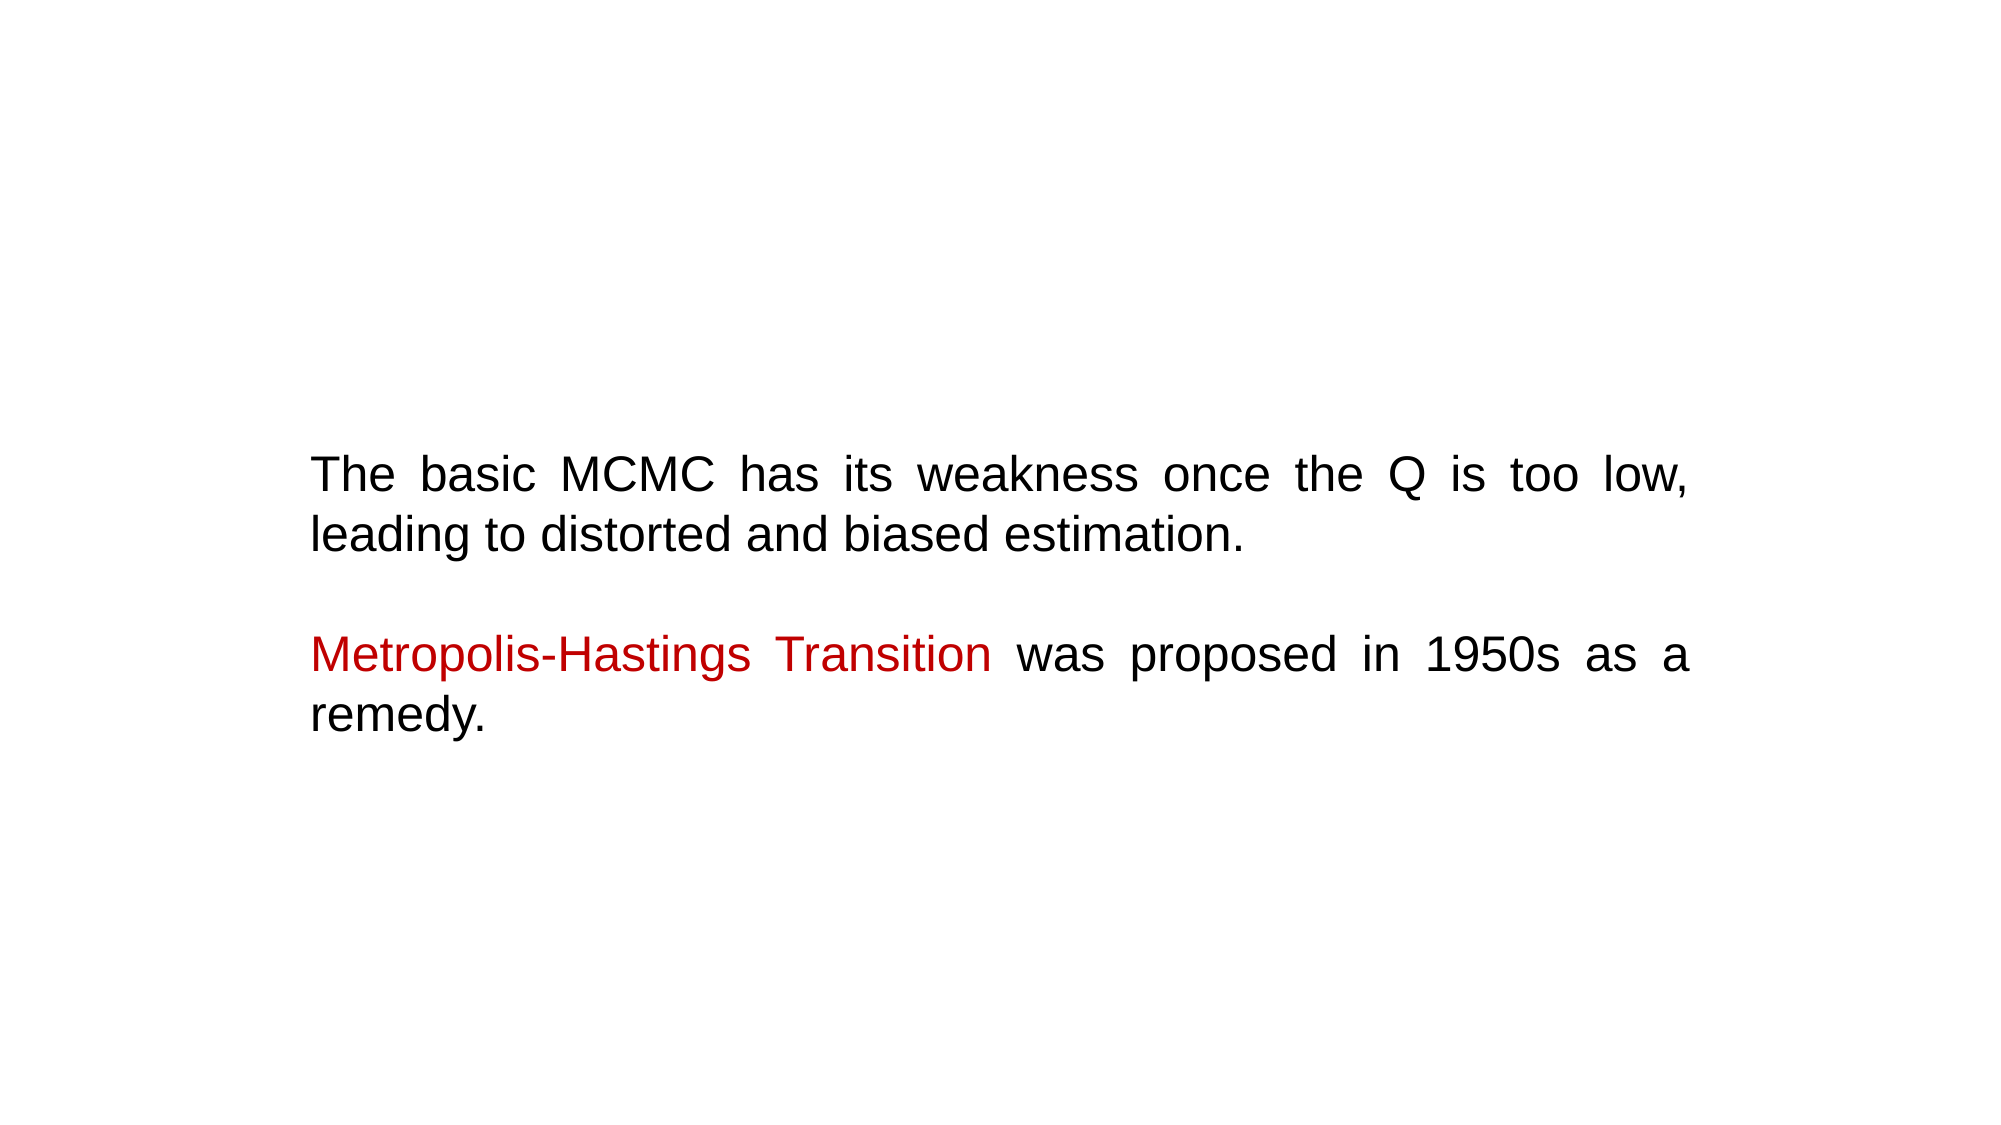

The basic MCMC has its weakness once the Q is too low, leading to distorted and biased estimation.

Metropolis-Hastings Transition was proposed in 1950s as a remedy.